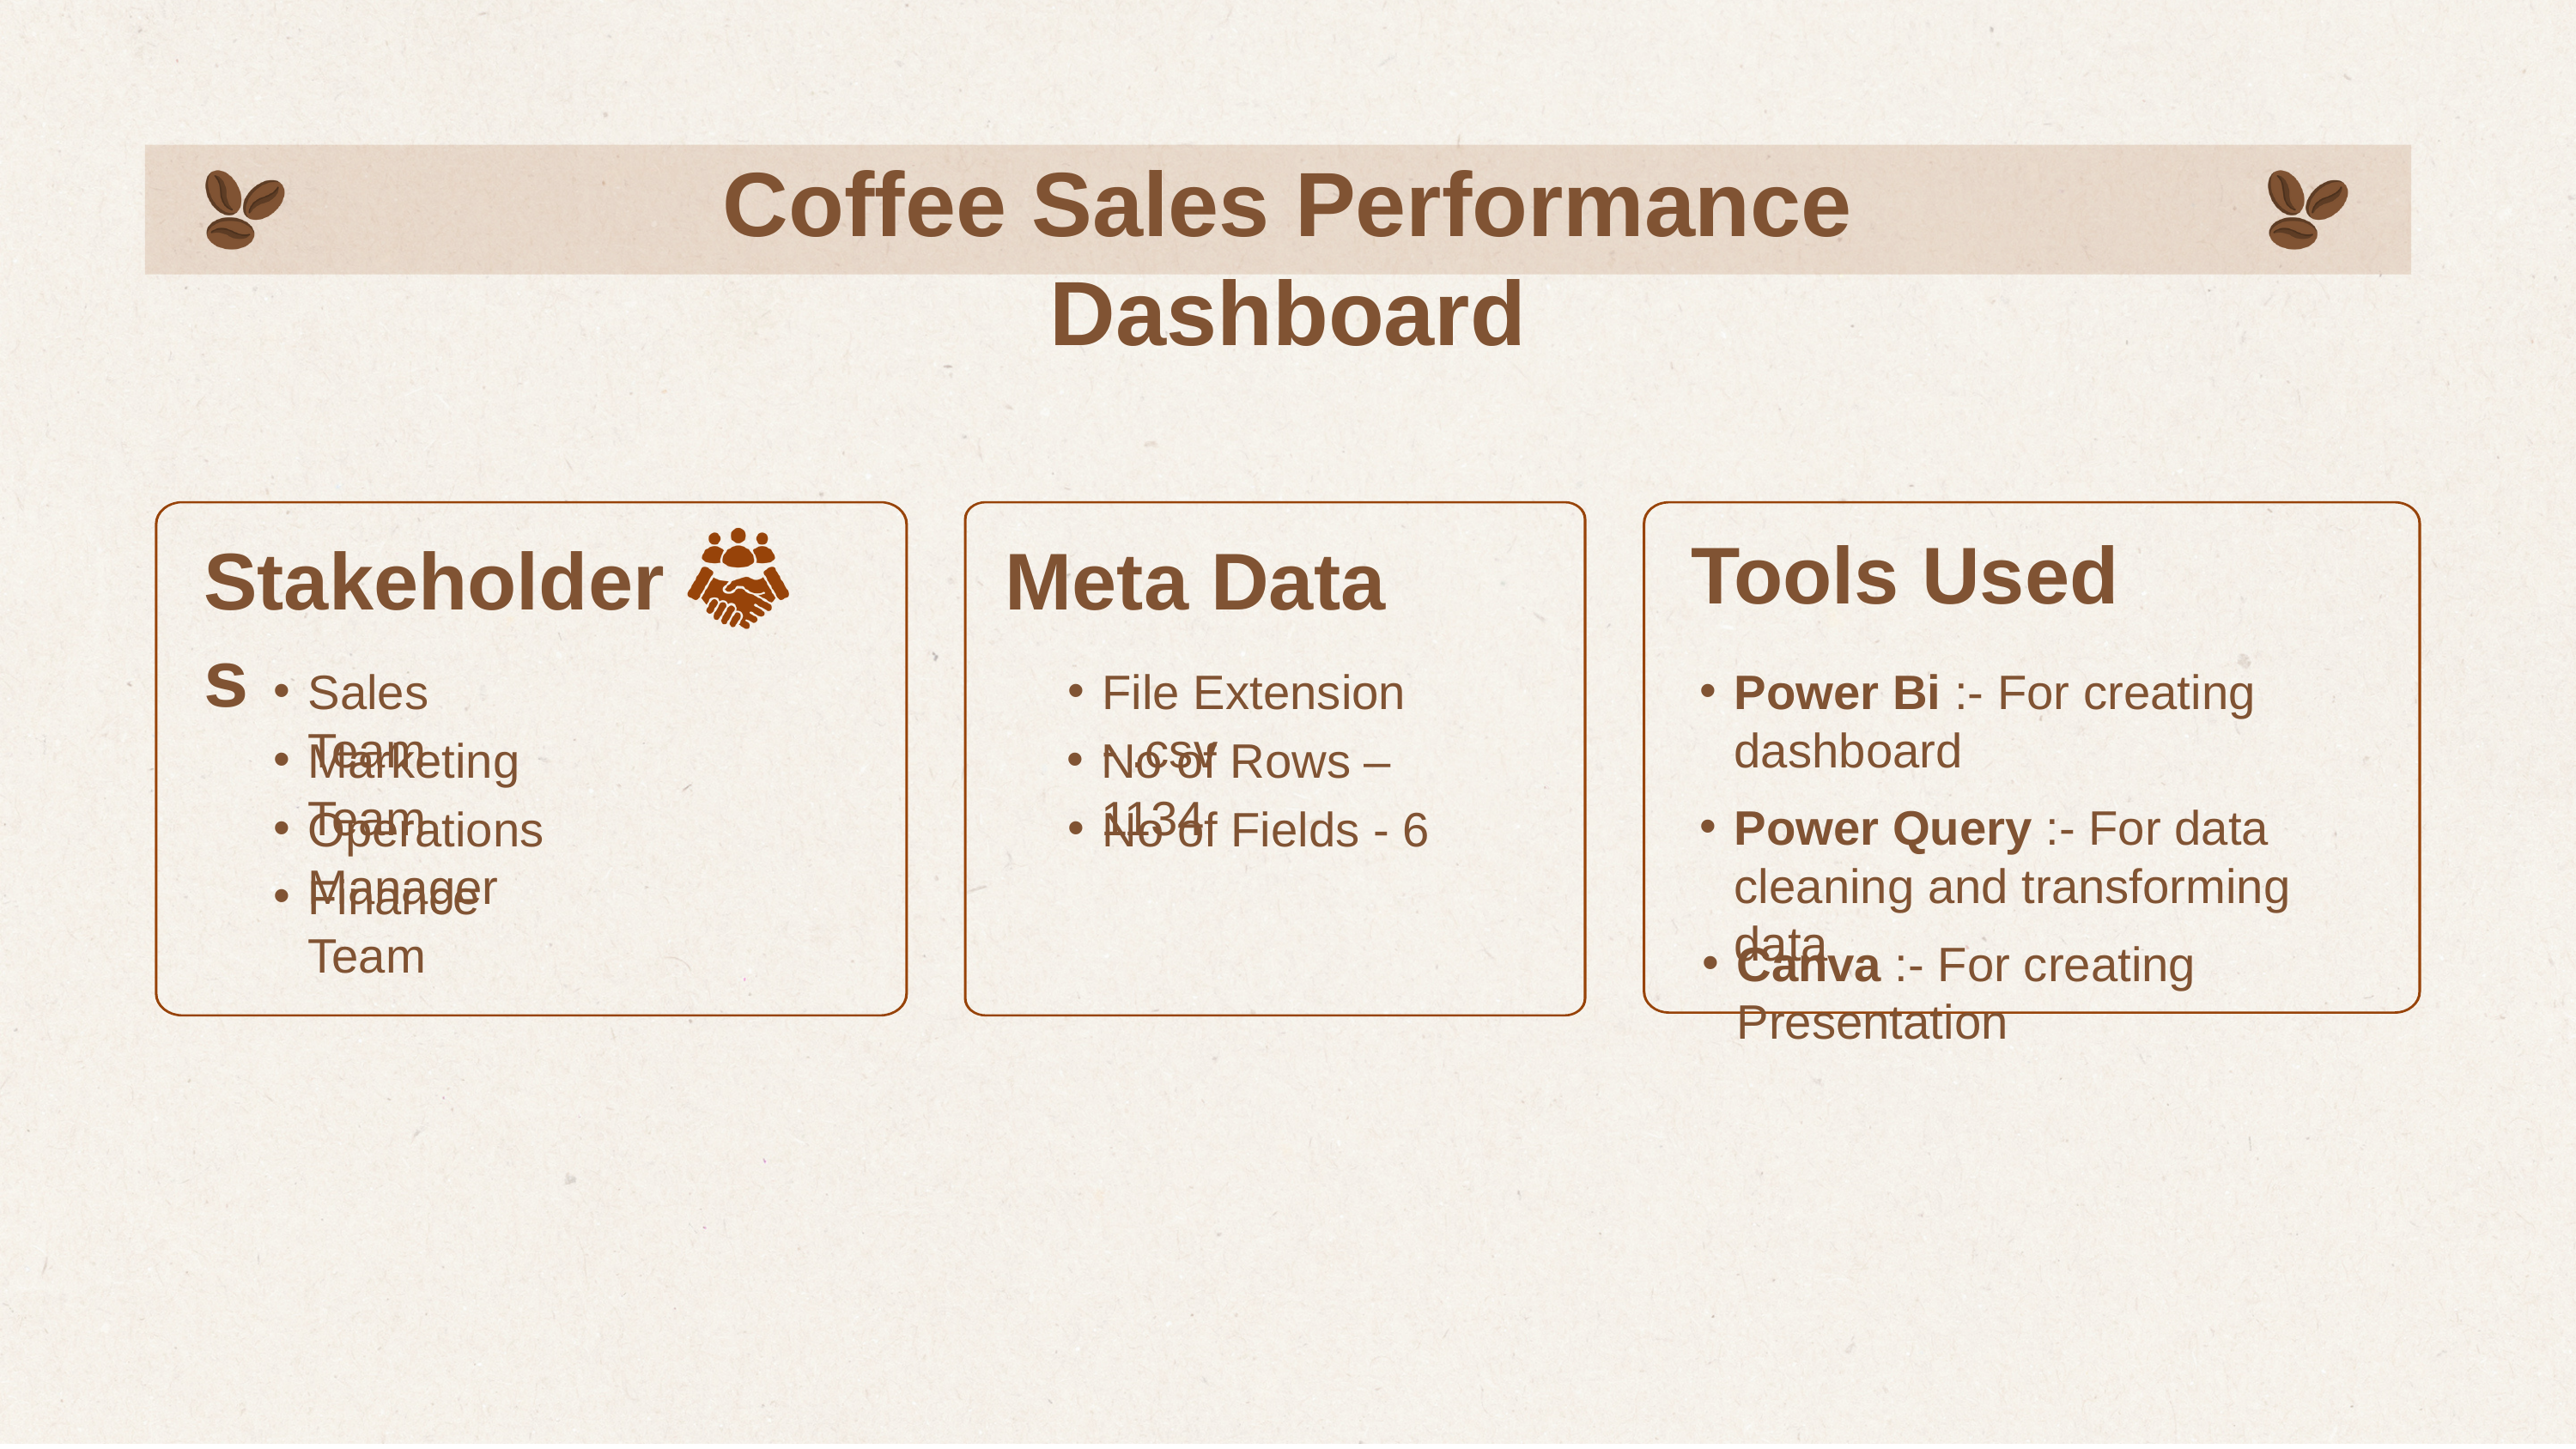

Coffee Sales Performance Dashboard

Tools Used
Stakeholders
Meta Data
Sales Team
File Extension - .csv
Power Bi :- For creating dashboard
Marketing Team
No of Rows – 1134
Power Query :- For data cleaning and transforming data
Operations Manager
No of Fields - 6
Finance Team
Canva :- For creating Presentation